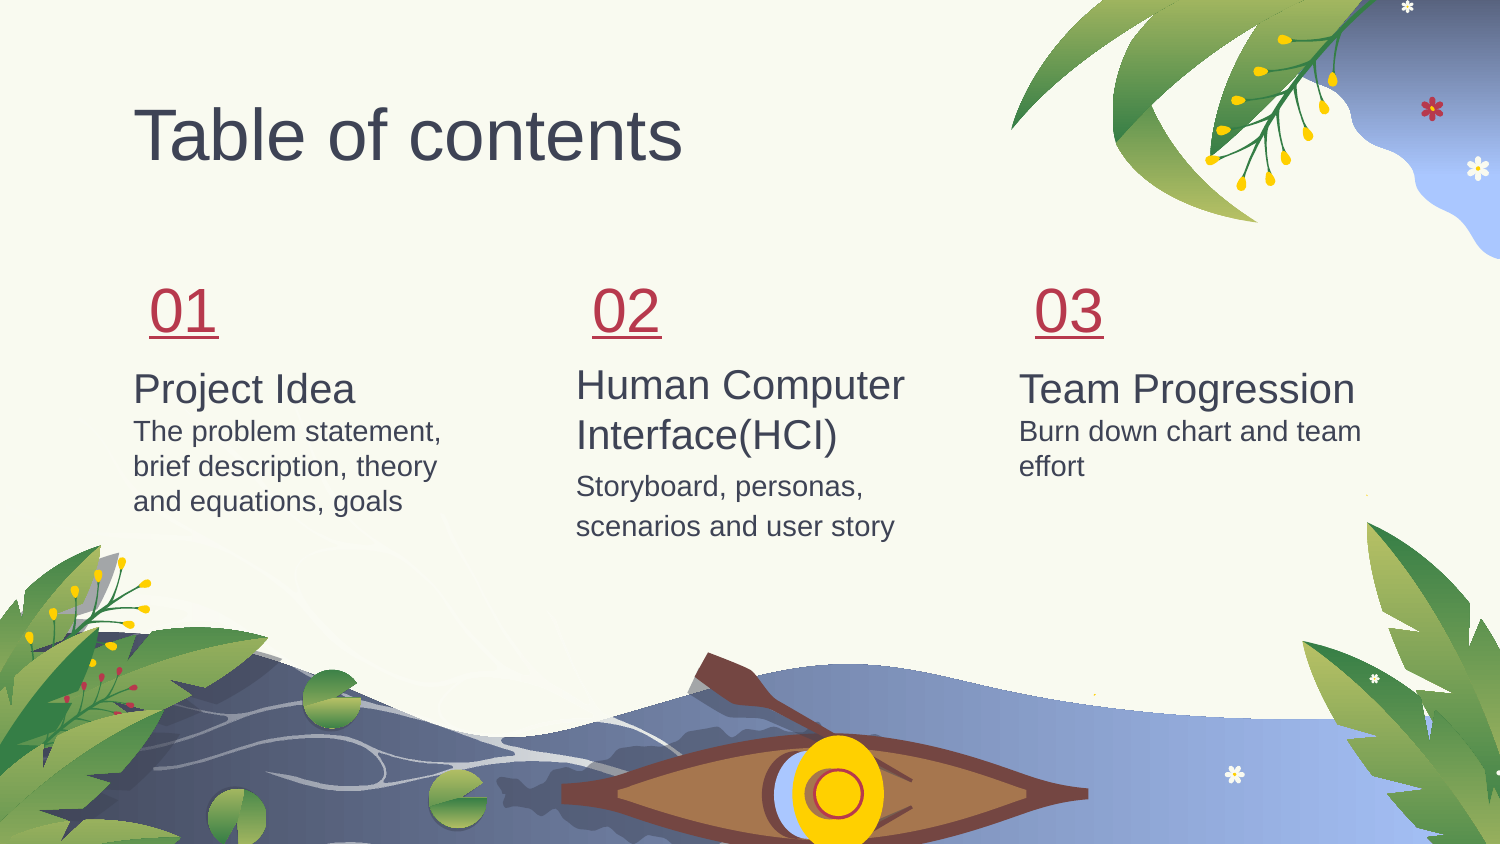

# Table of contents
01
02
03

Project Idea
Human Computer Interface(HCI)
Team Progression
The problem statement, brief description, theory and equations, goals
Burn down chart and team effort
Storyboard, personas, scenarios and user story